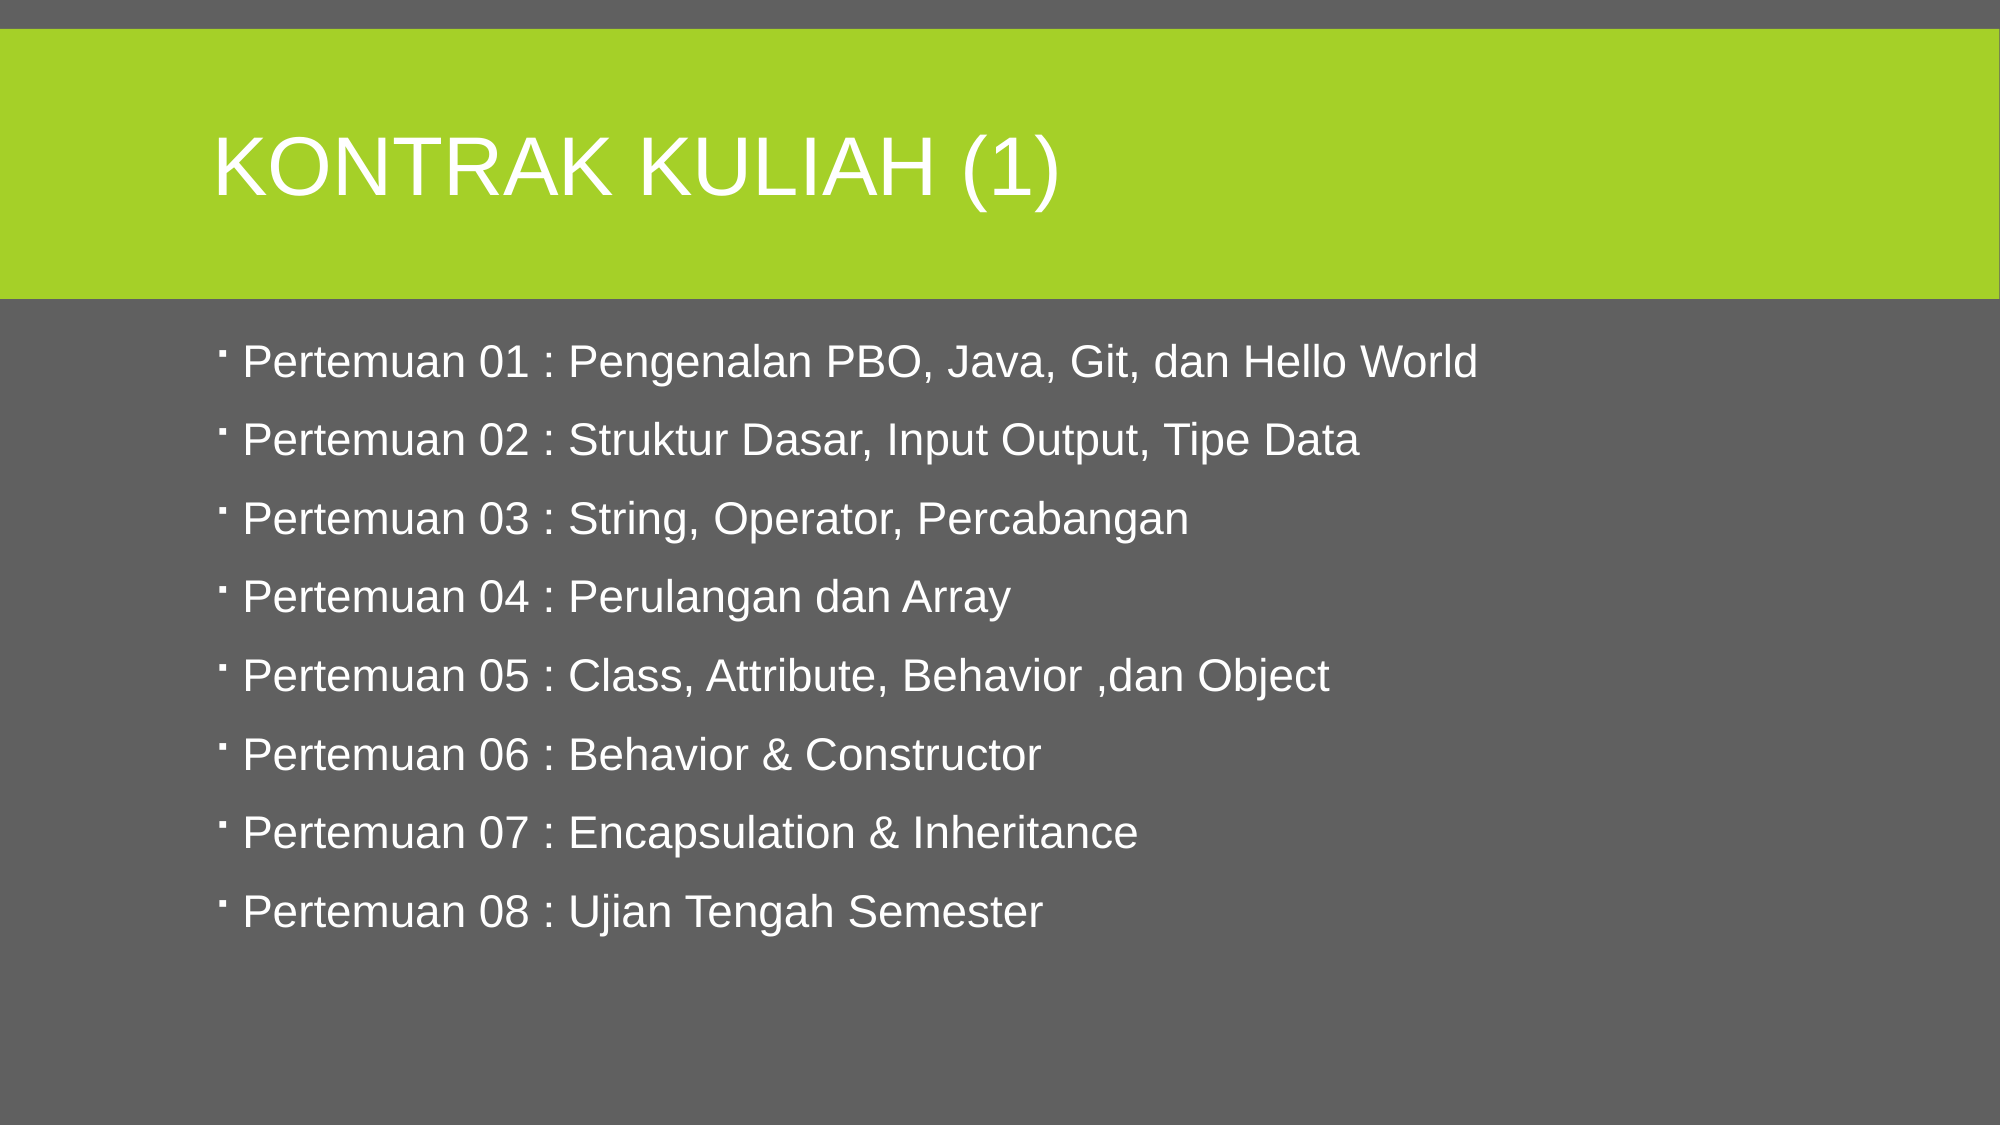

# Kontrak Kuliah (1)
Pertemuan 01 : Pengenalan PBO, Java, Git, dan Hello World
Pertemuan 02 : Struktur Dasar, Input Output, Tipe Data
Pertemuan 03 : String, Operator, Percabangan
Pertemuan 04 : Perulangan dan Array
Pertemuan 05 : Class, Attribute, Behavior ,dan Object
Pertemuan 06 : Behavior & Constructor
Pertemuan 07 : Encapsulation & Inheritance
Pertemuan 08 : Ujian Tengah Semester